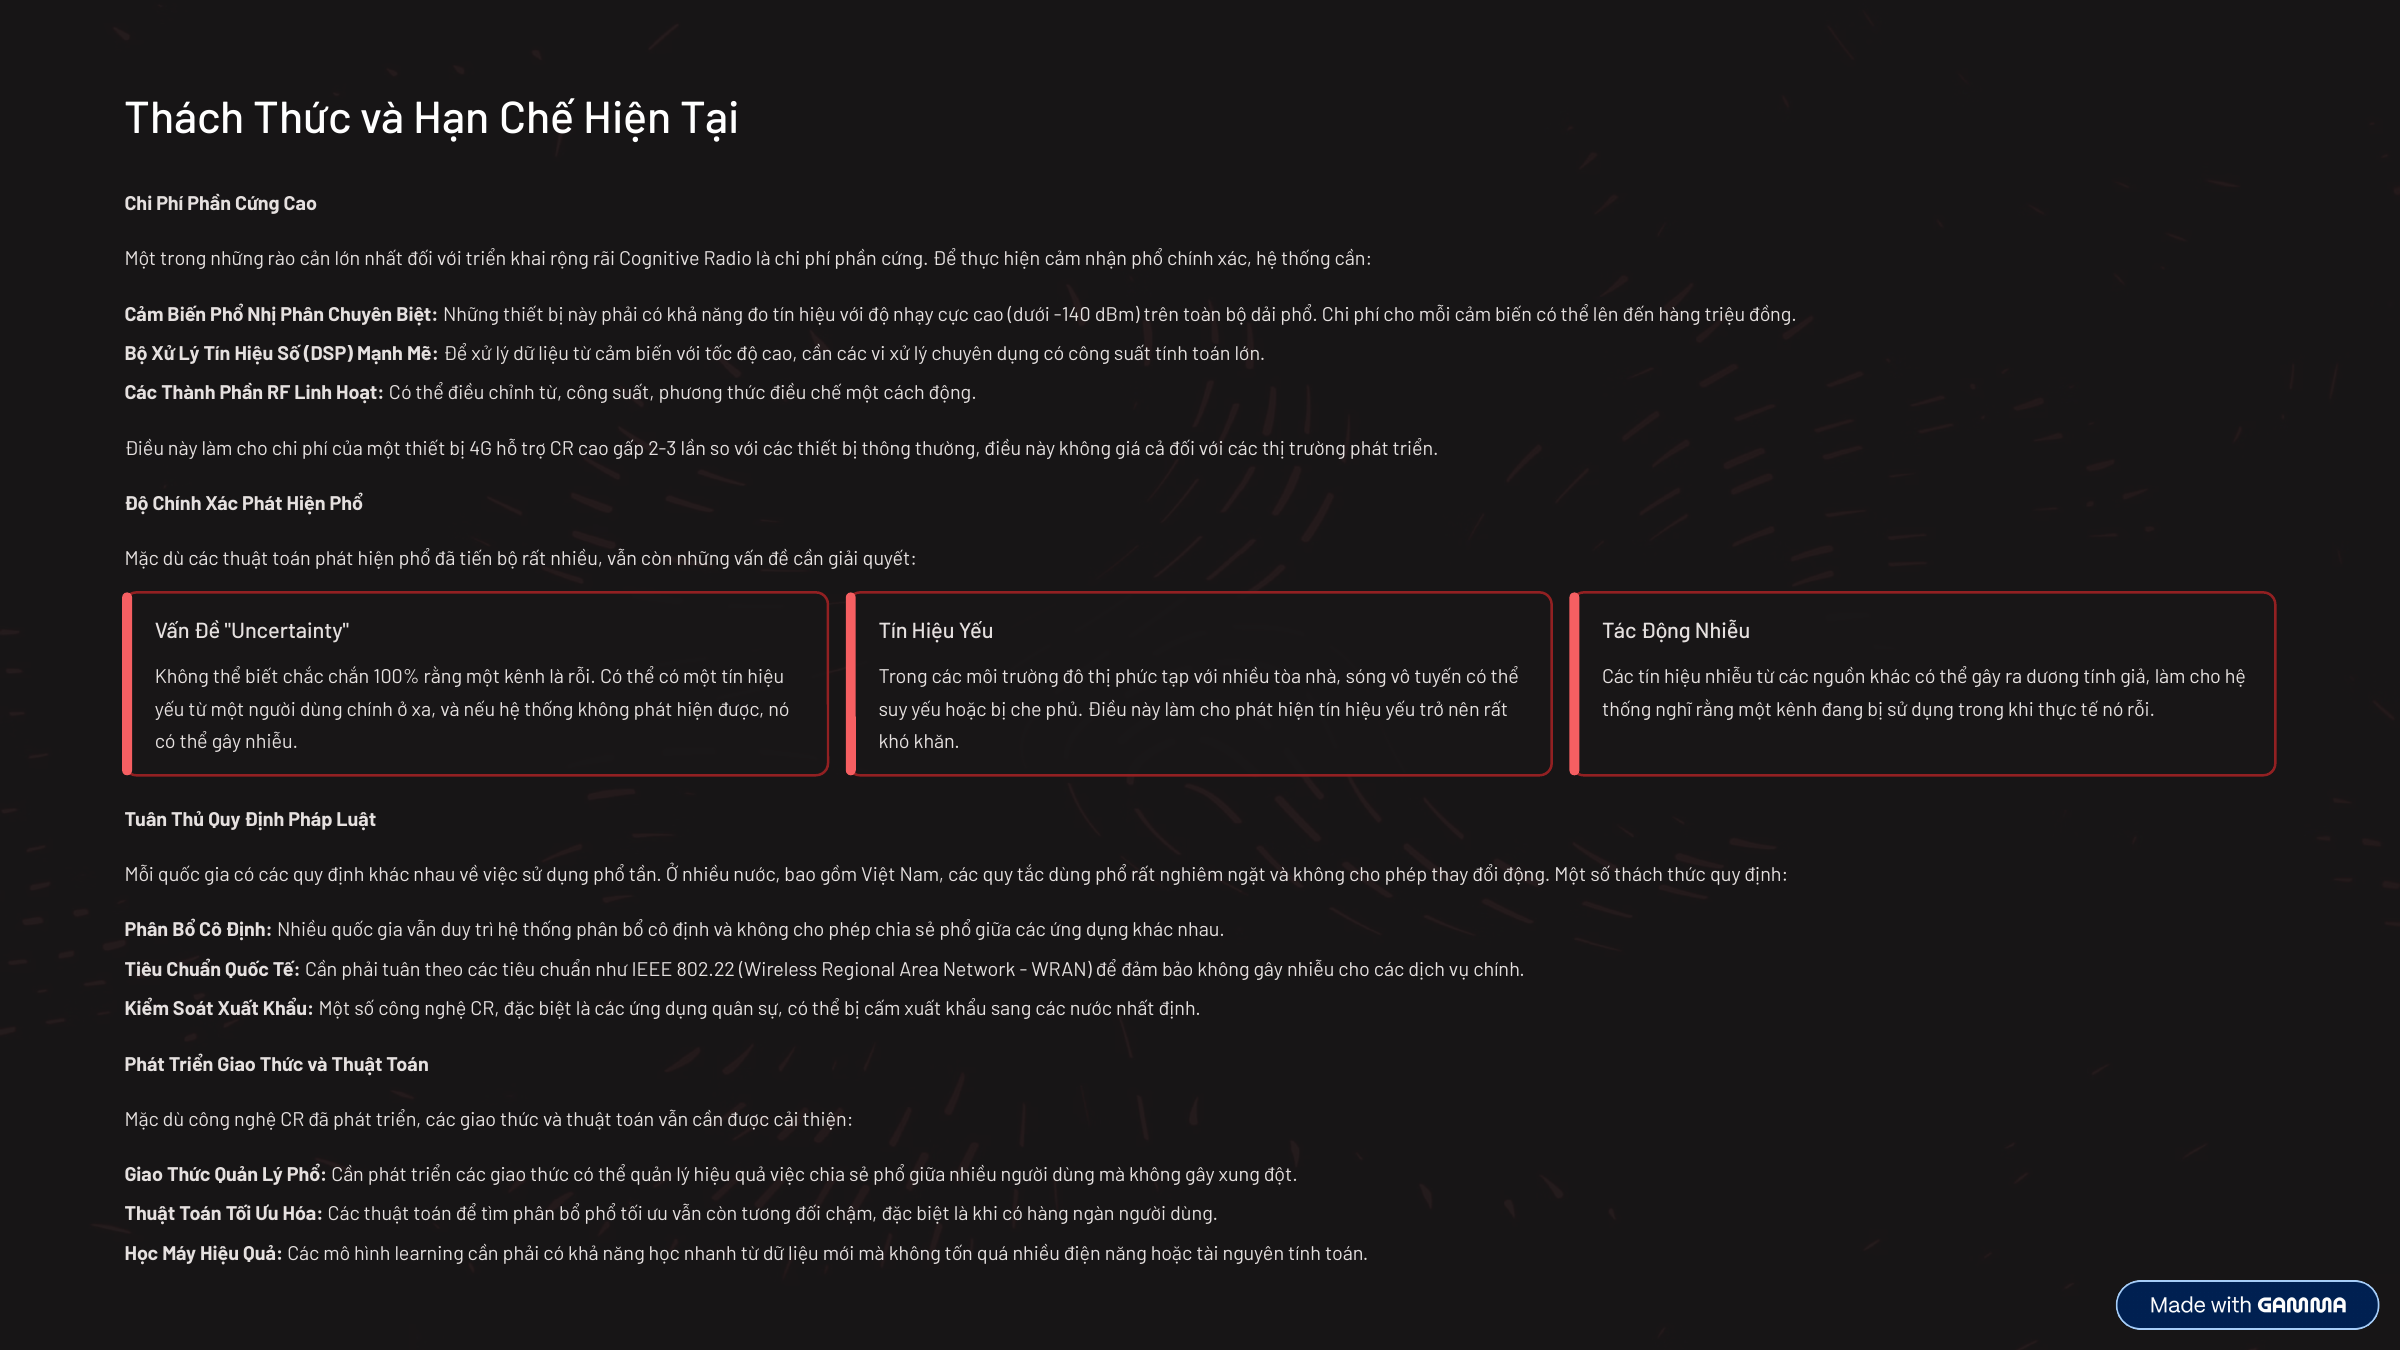

Thách Thức và Hạn Chế Hiện Tại
Chi Phí Phần Cứng Cao
Một trong những rào cản lớn nhất đối với triển khai rộng rãi Cognitive Radio là chi phí phần cứng. Để thực hiện cảm nhận phổ chính xác, hệ thống cần:
Cảm Biến Phổ Nhị Phân Chuyên Biệt: Những thiết bị này phải có khả năng đo tín hiệu với độ nhạy cực cao (dưới -140 dBm) trên toàn bộ dải phổ. Chi phí cho mỗi cảm biến có thể lên đến hàng triệu đồng.
Bộ Xử Lý Tín Hiệu Số (DSP) Mạnh Mẽ: Để xử lý dữ liệu từ cảm biến với tốc độ cao, cần các vi xử lý chuyên dụng có công suất tính toán lớn.
Các Thành Phần RF Linh Hoạt: Có thể điều chỉnh từ, công suất, phương thức điều chế một cách động.
Điều này làm cho chi phí của một thiết bị 4G hỗ trợ CR cao gấp 2-3 lần so với các thiết bị thông thường, điều này không giá cả đối với các thị trường phát triển.
Độ Chính Xác Phát Hiện Phổ
Mặc dù các thuật toán phát hiện phổ đã tiến bộ rất nhiều, vẫn còn những vấn đề cần giải quyết:

Vấn Đề "Uncertainty"
Tín Hiệu Yếu
Tác Động Nhiễu
Không thể biết chắc chắn 100% rằng một kênh là rỗi. Có thể có một tín hiệu yếu từ một người dùng chính ở xa, và nếu hệ thống không phát hiện được, nó có thể gây nhiễu.
Trong các môi trường đô thị phức tạp với nhiều tòa nhà, sóng vô tuyến có thể suy yếu hoặc bị che phủ. Điều này làm cho phát hiện tín hiệu yếu trở nên rất khó khăn.
Các tín hiệu nhiễu từ các nguồn khác có thể gây ra dương tính giả, làm cho hệ thống nghĩ rằng một kênh đang bị sử dụng trong khi thực tế nó rỗi.
Tuân Thủ Quy Định Pháp Luật
Mỗi quốc gia có các quy định khác nhau về việc sử dụng phổ tần. Ở nhiều nước, bao gồm Việt Nam, các quy tắc dùng phổ rất nghiêm ngặt và không cho phép thay đổi động. Một số thách thức quy định:
Phân Bổ Cô Định: Nhiều quốc gia vẫn duy trì hệ thống phân bổ cô định và không cho phép chia sẻ phổ giữa các ứng dụng khác nhau.
Tiêu Chuẩn Quốc Tế: Cần phải tuân theo các tiêu chuẩn như IEEE 802.22 (Wireless Regional Area Network - WRAN) để đảm bảo không gây nhiễu cho các dịch vụ chính.
Kiểm Soát Xuất Khẩu: Một số công nghệ CR, đặc biệt là các ứng dụng quân sự, có thể bị cấm xuất khẩu sang các nước nhất định.
Phát Triển Giao Thức và Thuật Toán
Mặc dù công nghệ CR đã phát triển, các giao thức và thuật toán vẫn cần được cải thiện:
Giao Thức Quản Lý Phổ: Cần phát triển các giao thức có thể quản lý hiệu quả việc chia sẻ phổ giữa nhiều người dùng mà không gây xung đột.
Thuật Toán Tối Ưu Hóa: Các thuật toán để tìm phân bổ phổ tối ưu vẫn còn tương đối chậm, đặc biệt là khi có hàng ngàn người dùng.
Học Máy Hiệu Quả: Các mô hình learning cần phải có khả năng học nhanh từ dữ liệu mới mà không tốn quá nhiều điện năng hoặc tài nguyên tính toán.